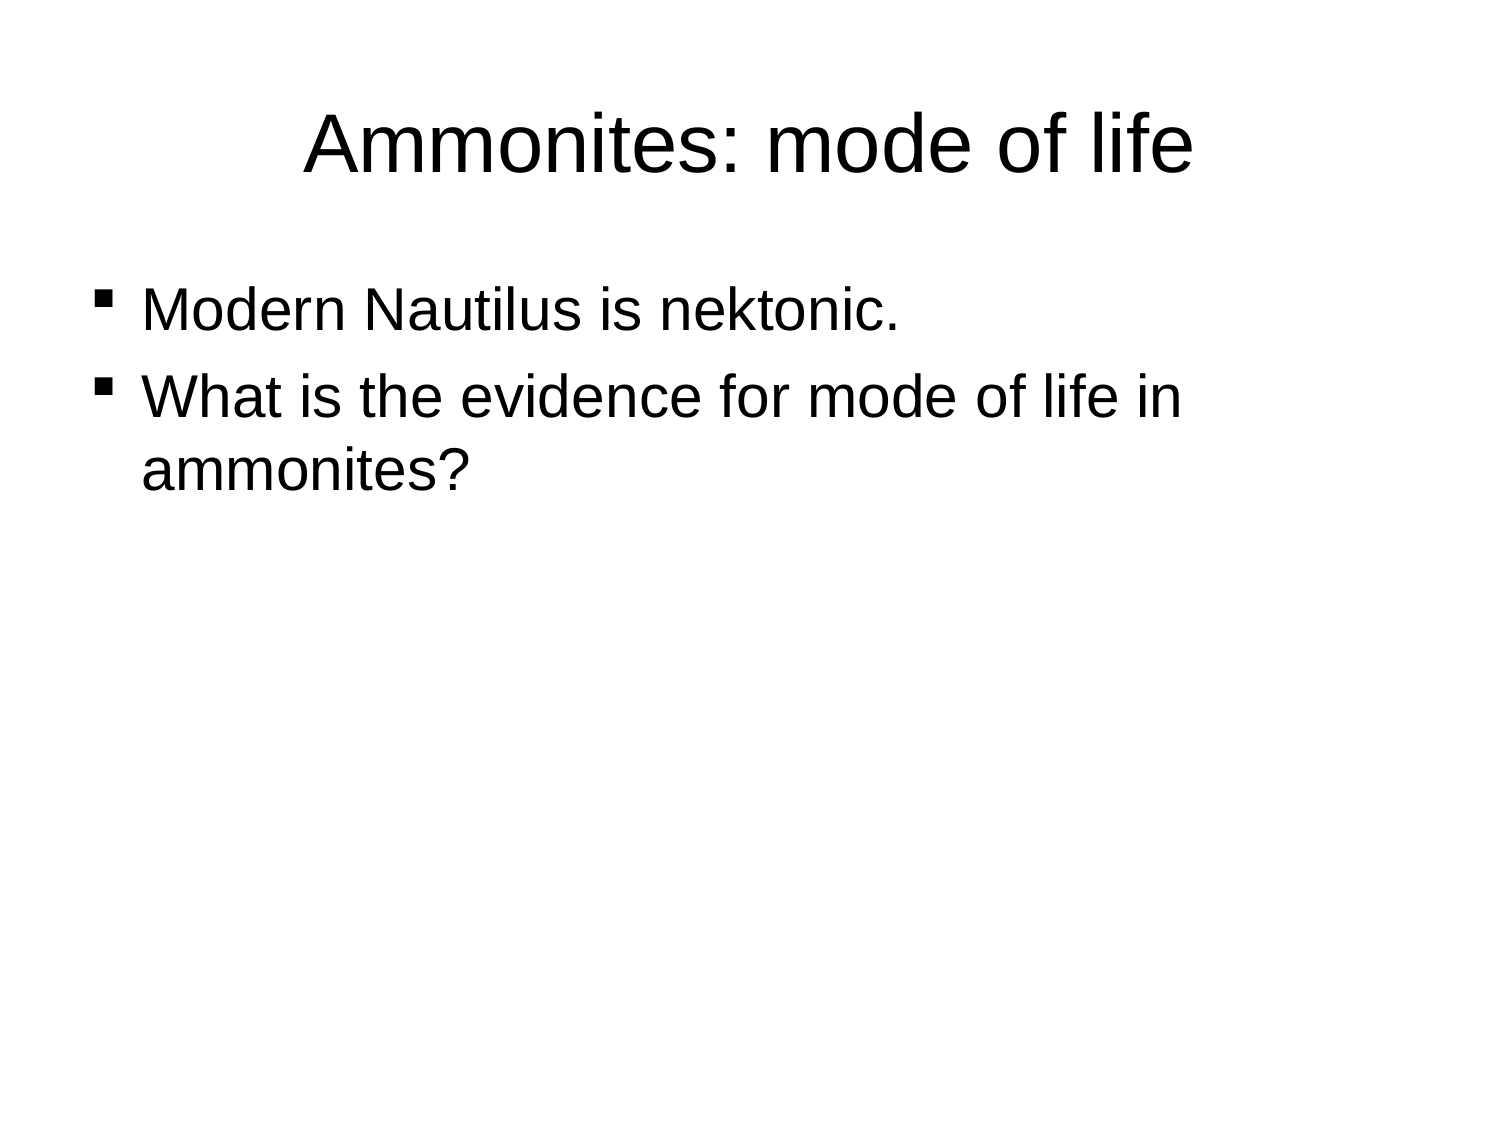

Ammonites: mode of life
Modern Nautilus is nektonic.
What is the evidence for mode of life in ammonites?